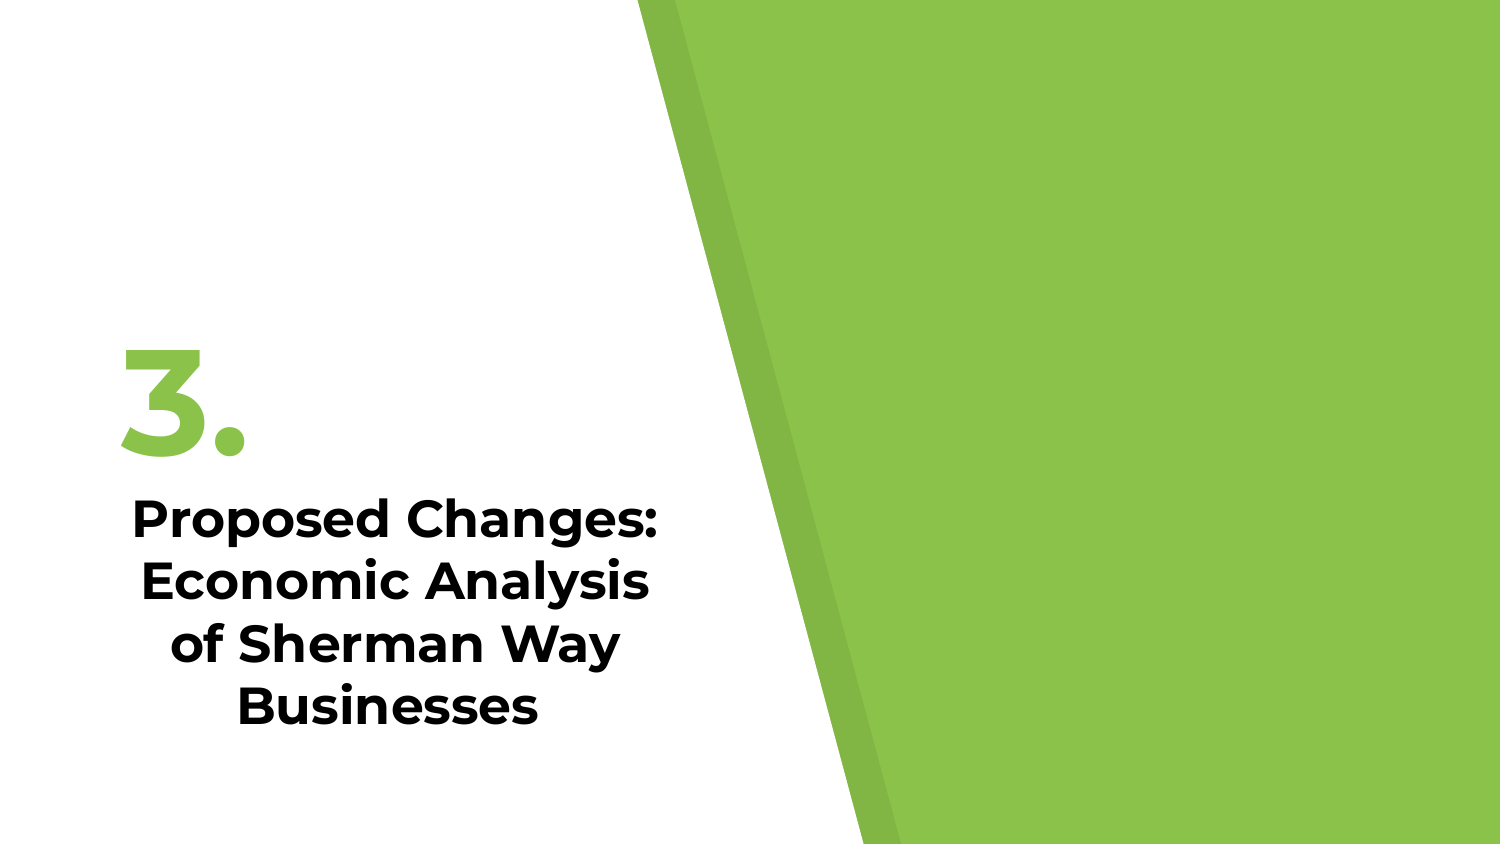

# 3.
Proposed Changes: Economic Analysis of Sherman Way Businesses